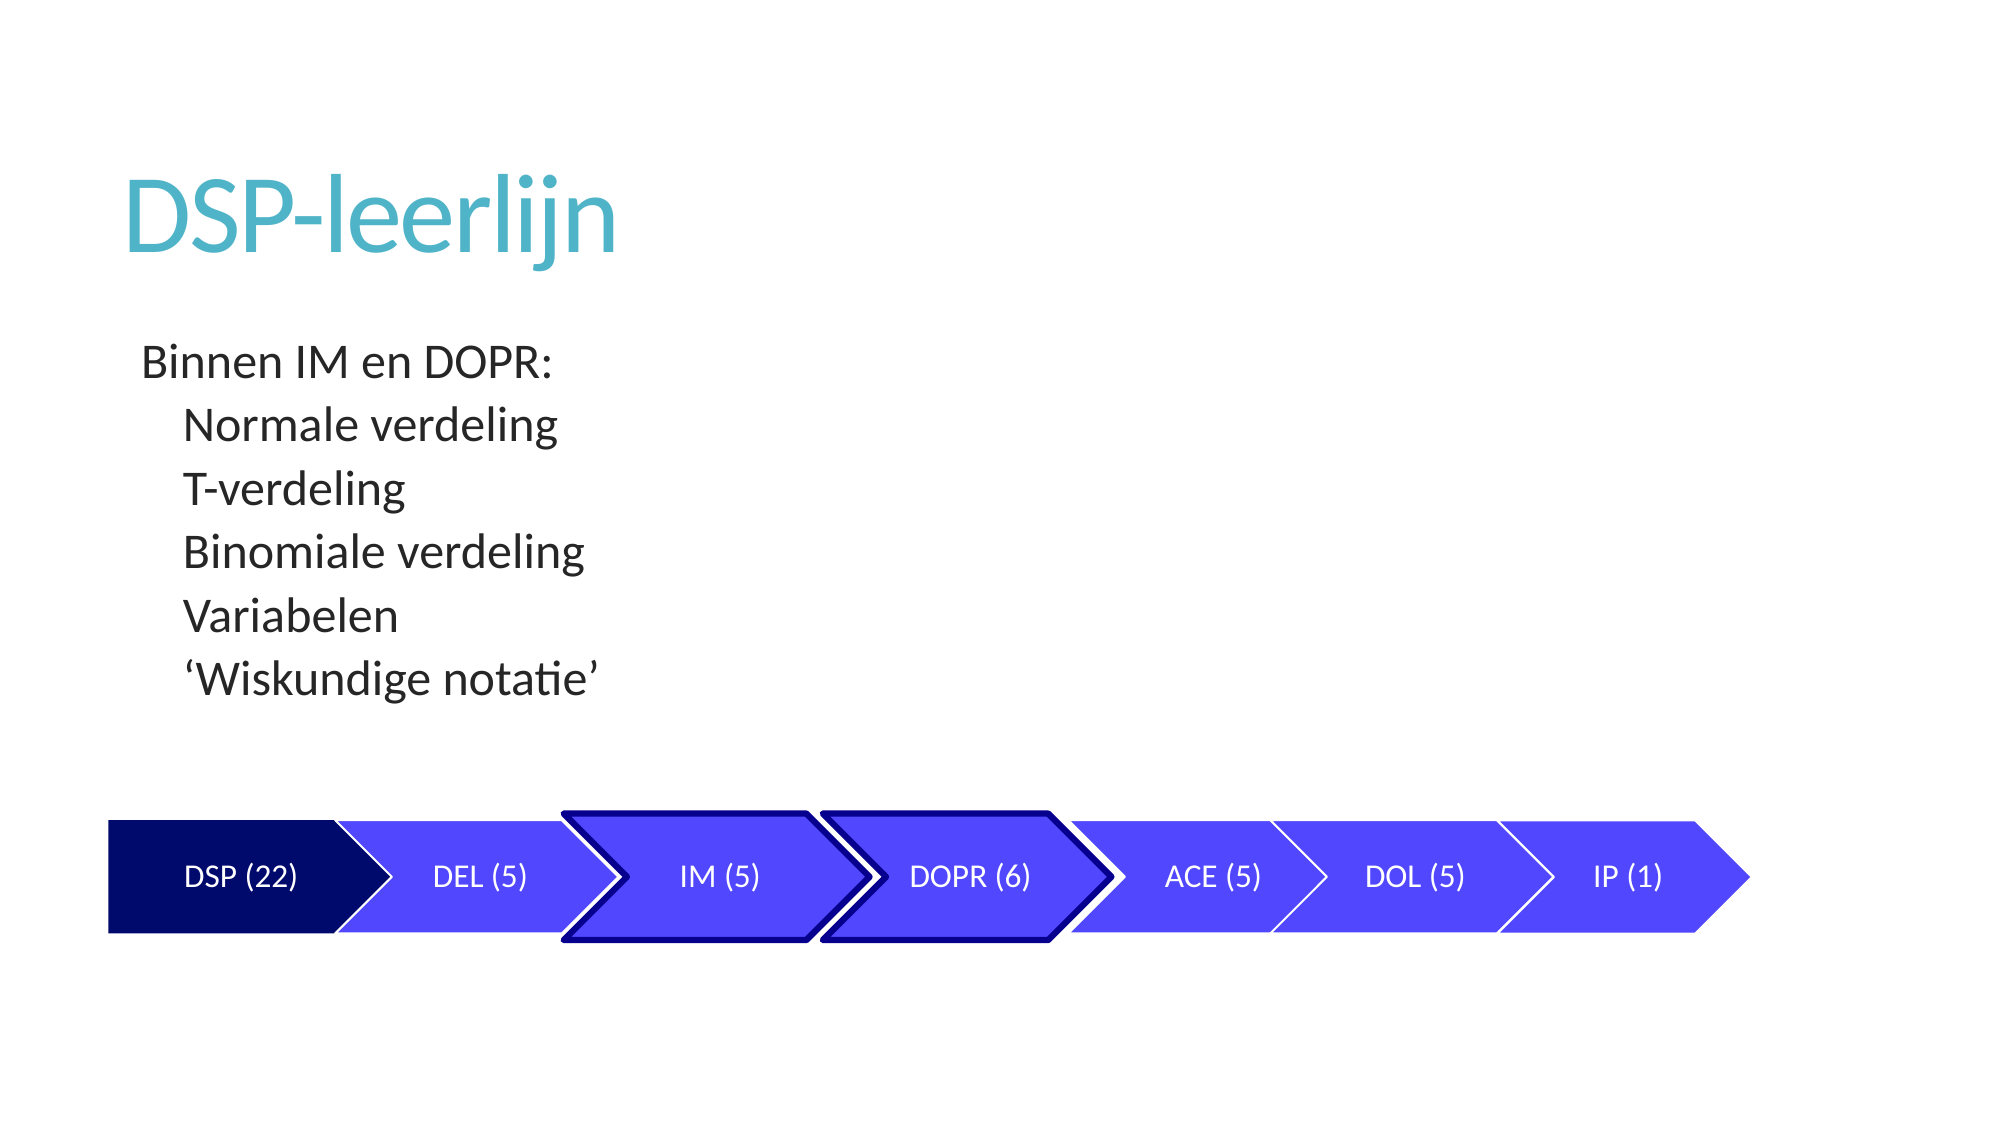

# DSP-leerlijn
Binnen IM en DOPR:
Normale verdeling
T-verdeling
Binomiale verdeling
Variabelen
‘Wiskundige notatie’
DSP (22)
DEL (5)
IM (5)
DOPR (6)
ACE (5)
DOL (5)
IP (1)